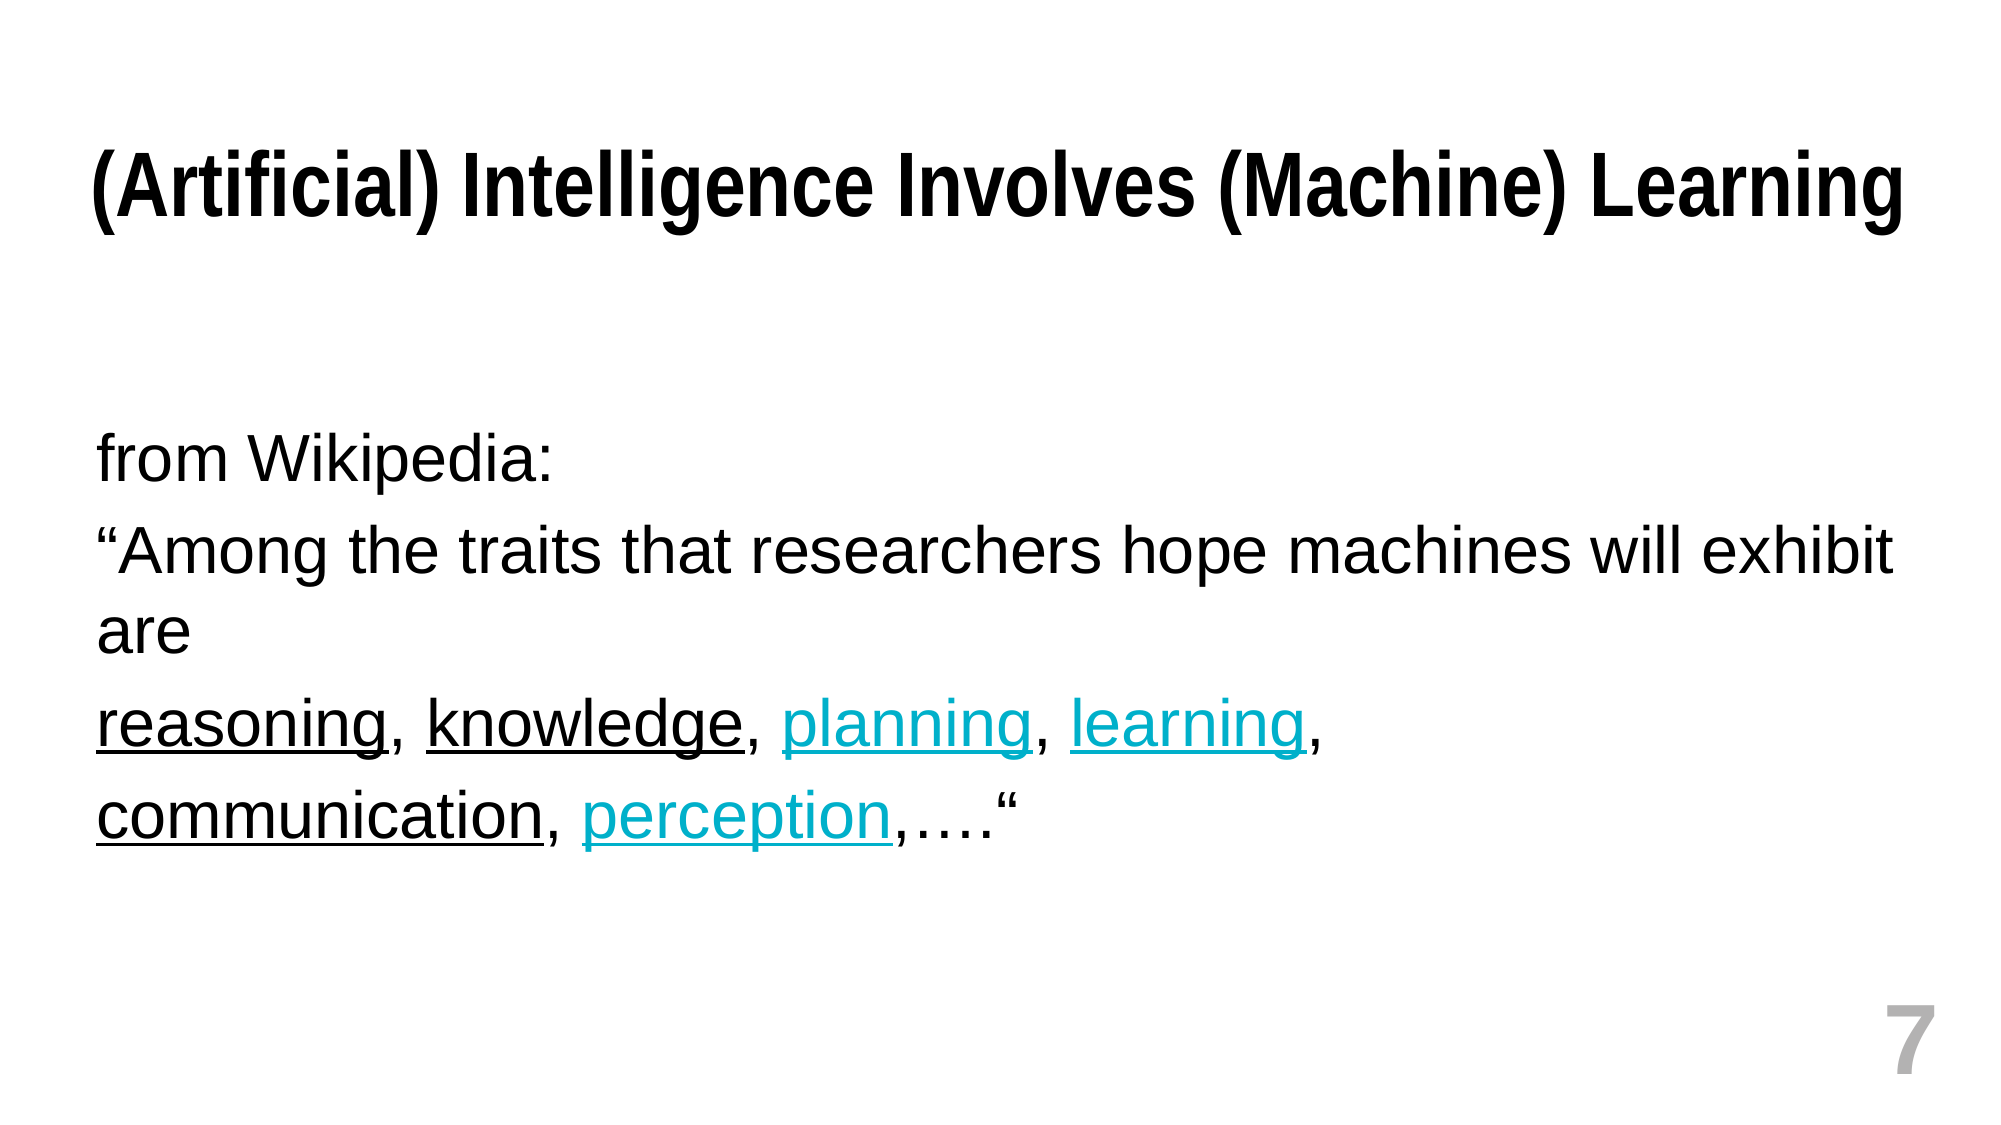

# (Artificial) Intelligence Involves (Machine) Learning
from Wikipedia:
“Among the traits that researchers hope machines will exhibit are
reasoning, knowledge, planning, learning,
communication, perception,….“
7